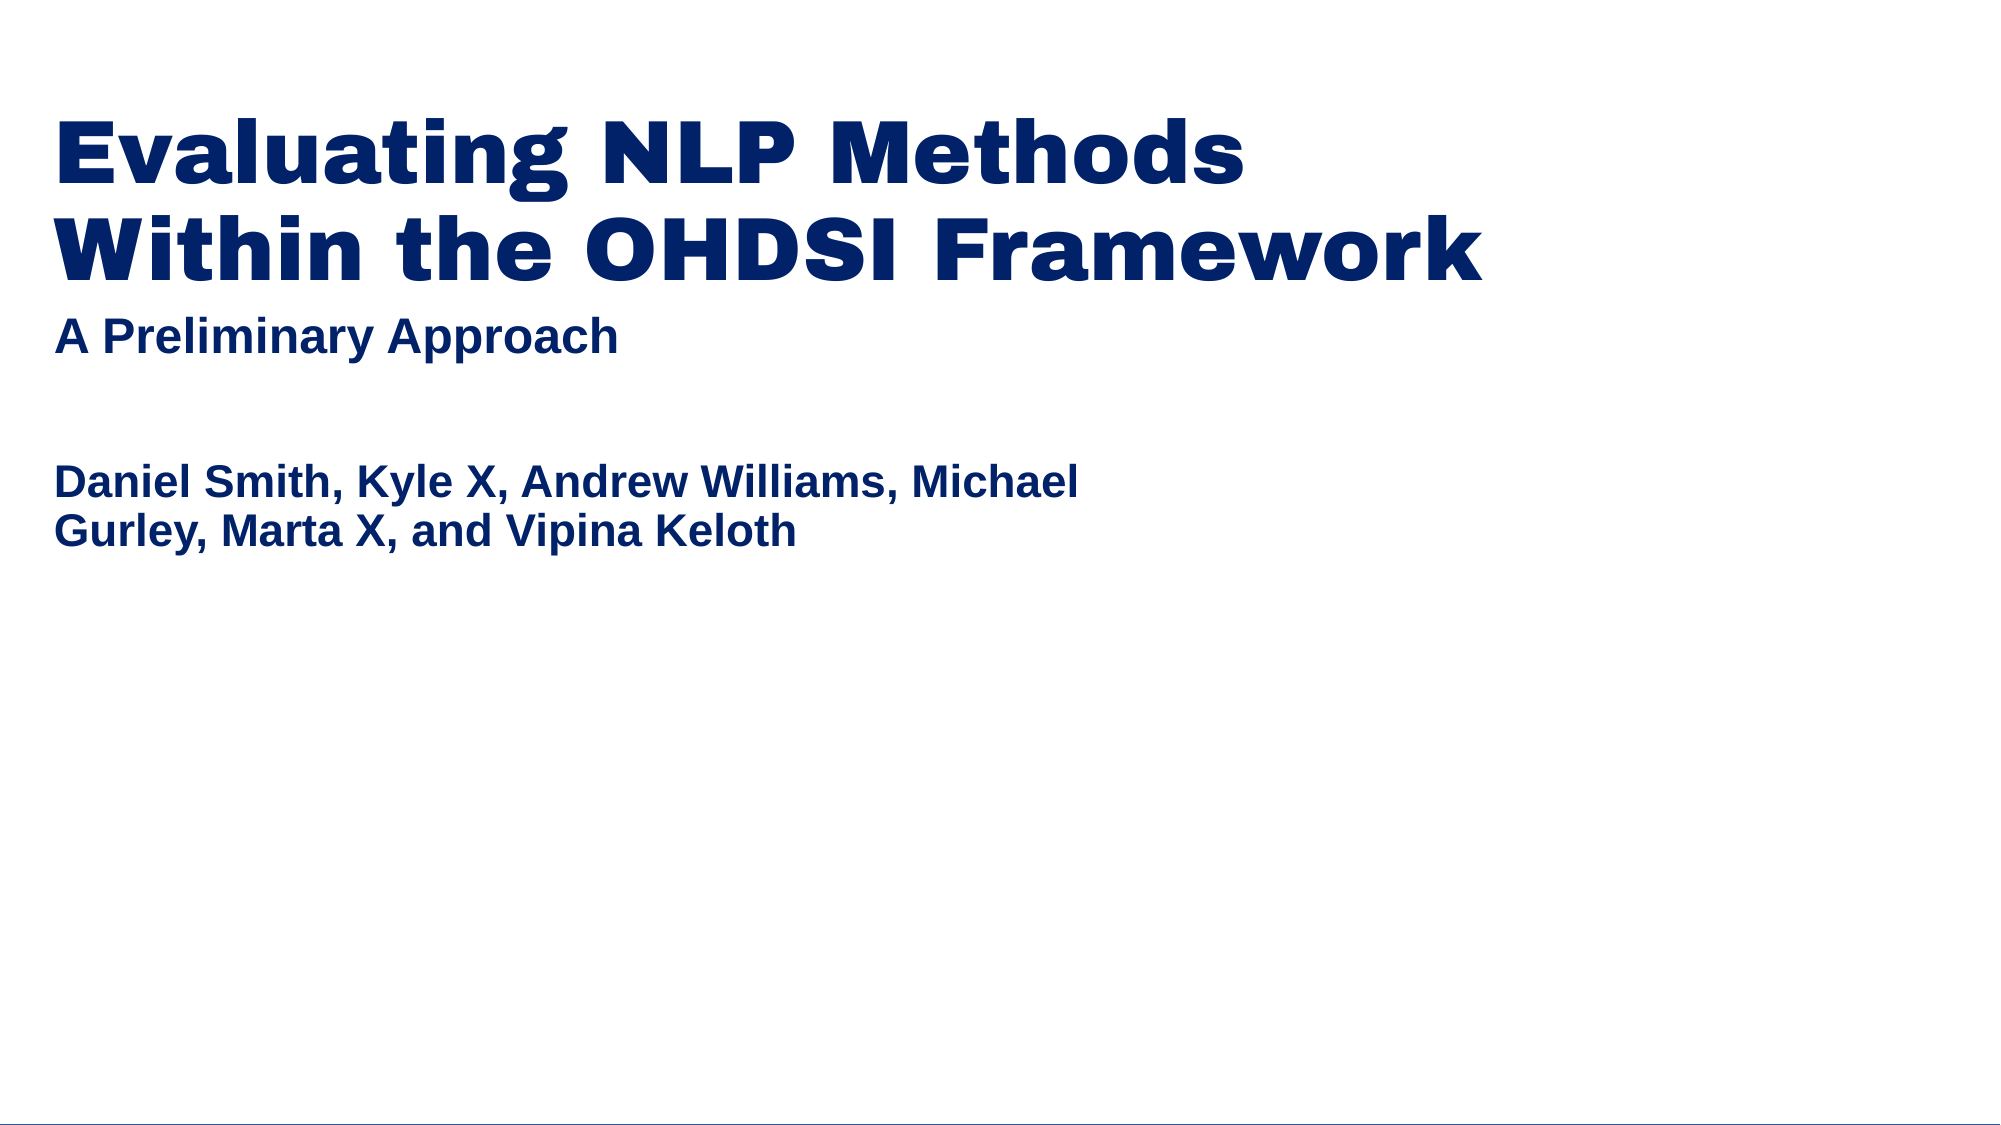

# Evaluating NLP Methods Within the OHDSI Framework
A Preliminary Approach
Daniel Smith, Kyle X, Andrew Williams, Michael Gurley, Marta X, and Vipina Keloth